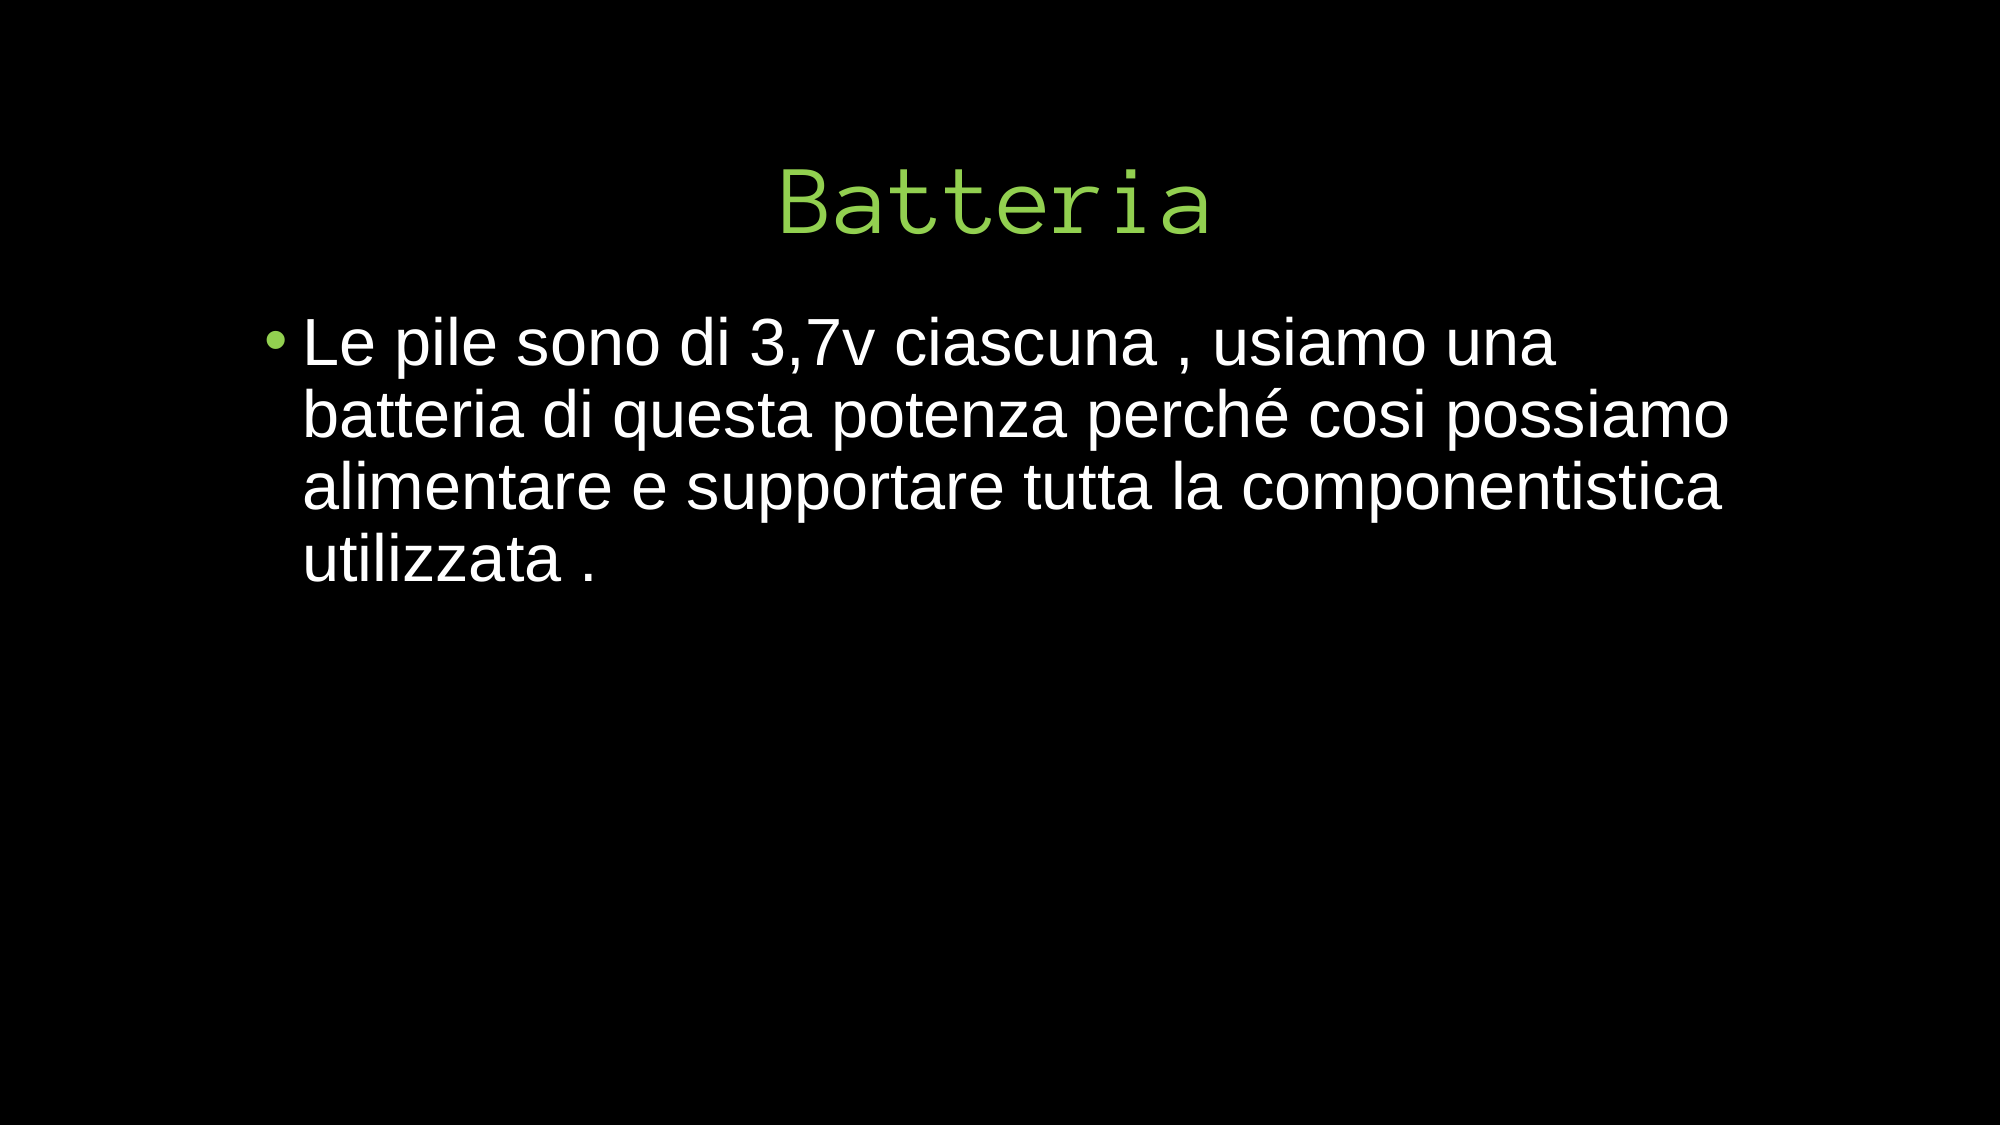

# Batteria
Le pile sono di 3,7v ciascuna , usiamo una batteria di questa potenza perché cosi possiamo alimentare e supportare tutta la componentistica utilizzata .